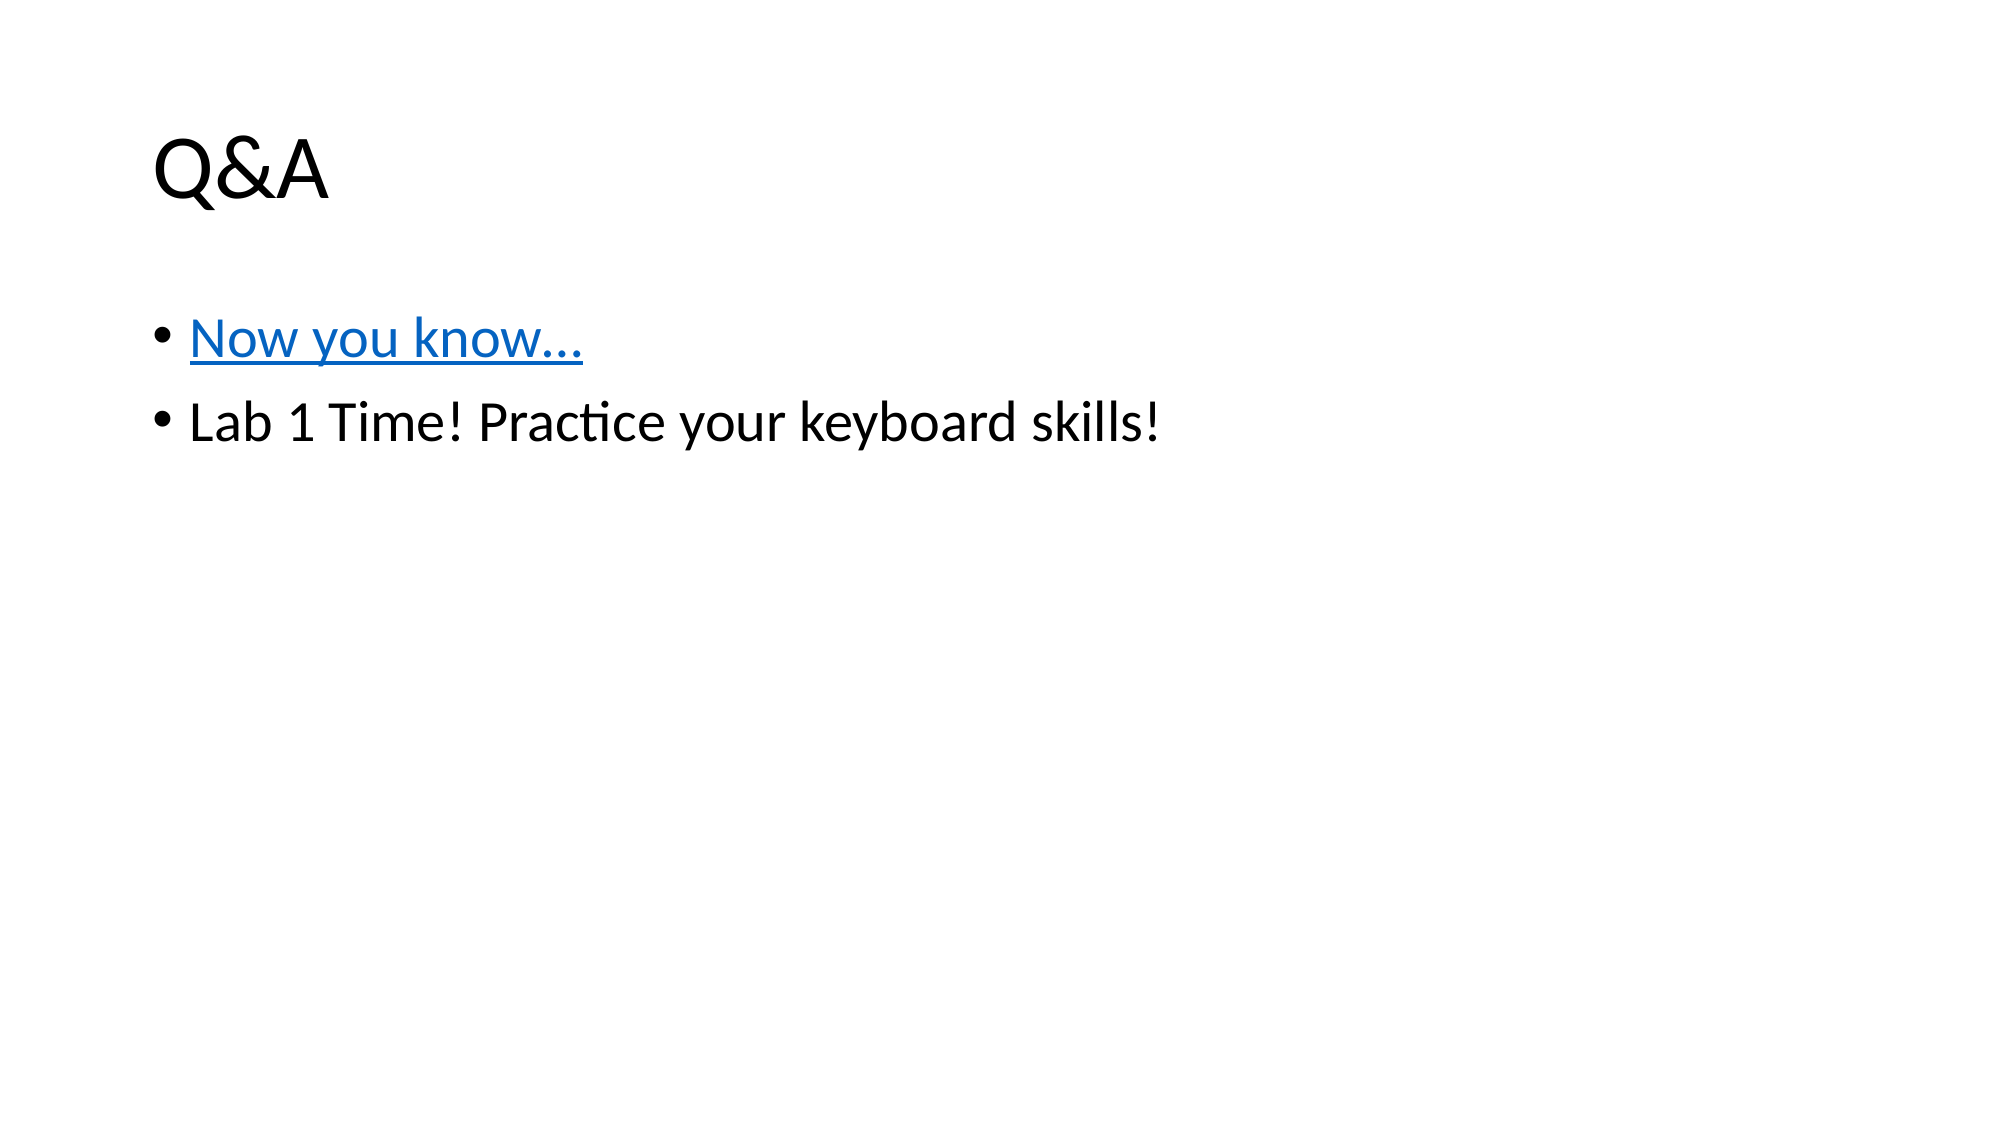

# Q&A
Now you know…
Lab 1 Time! Practice your keyboard skills!